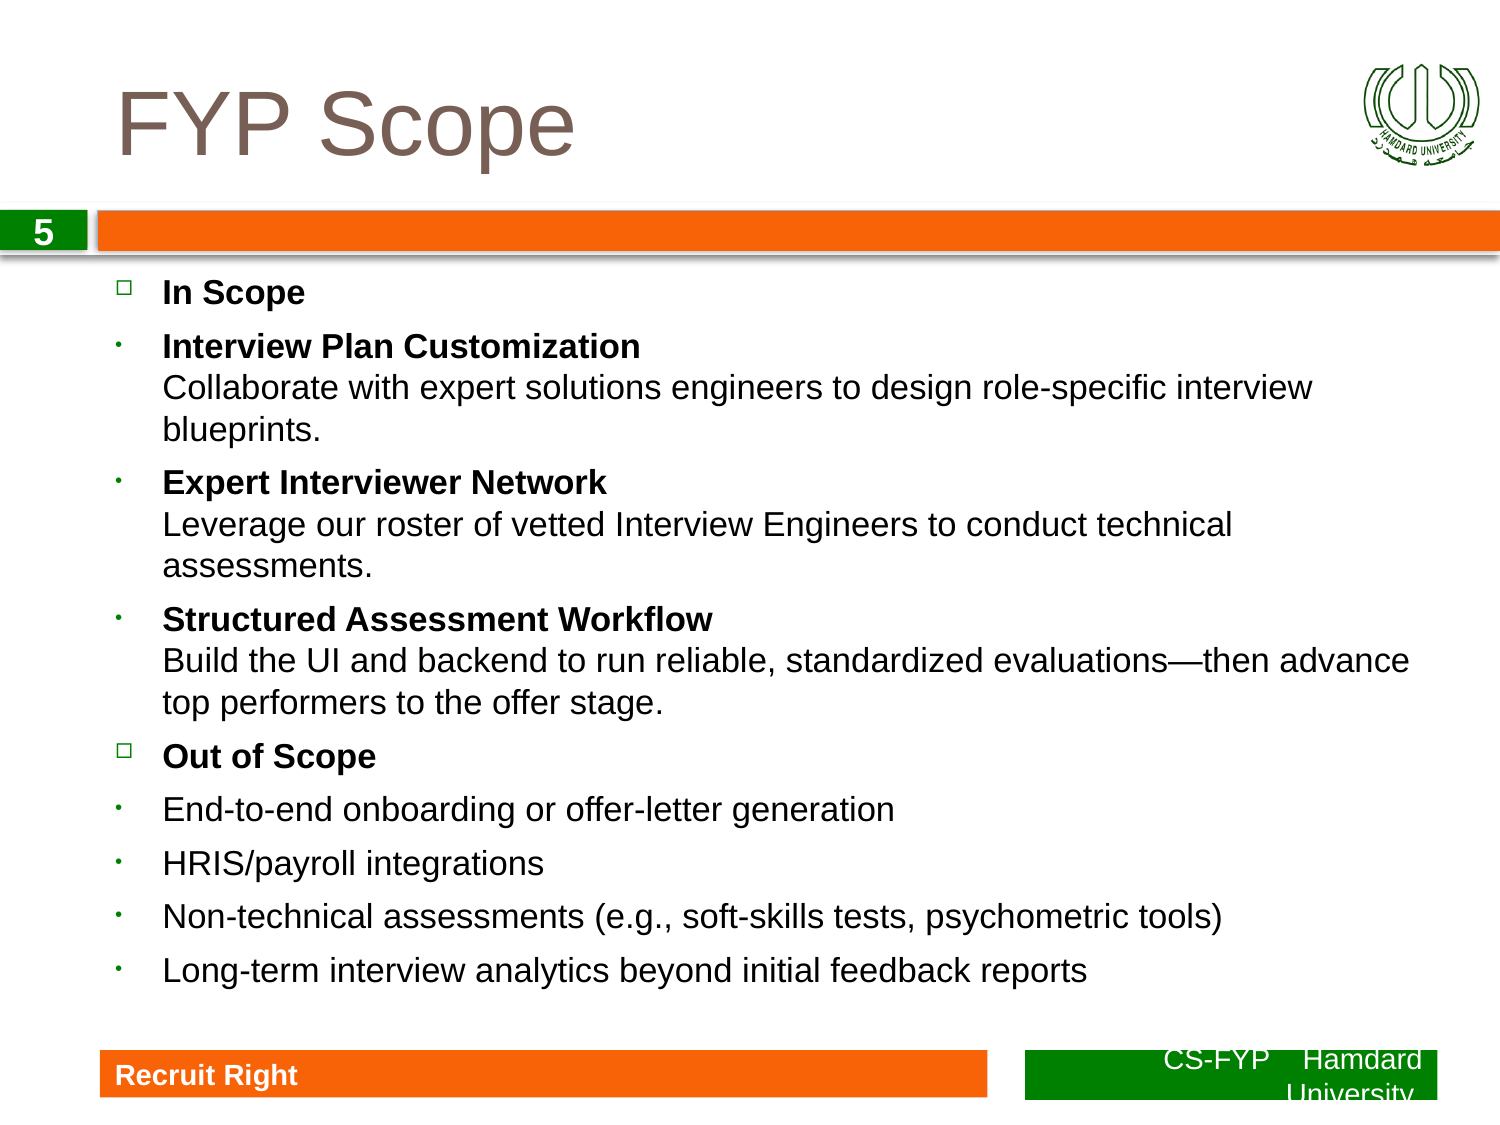

# FYP Scope
5
In Scope
Interview Plan Customization
Collaborate with expert solutions engineers to design role-specific interview blueprints.
Expert Interviewer Network
Leverage our roster of vetted Interview Engineers to conduct technical assessments.
Structured Assessment Workflow
Build the UI and backend to run reliable, standardized evaluations—then advance top performers to the offer stage.
Out of Scope
End-to-end onboarding or offer-letter generation
HRIS/payroll integrations
Non-technical assessments (e.g., soft-skills tests, psychometric tools)
Long-term interview analytics beyond initial feedback reports
Recruit Right
CS-FYP    Hamdard University